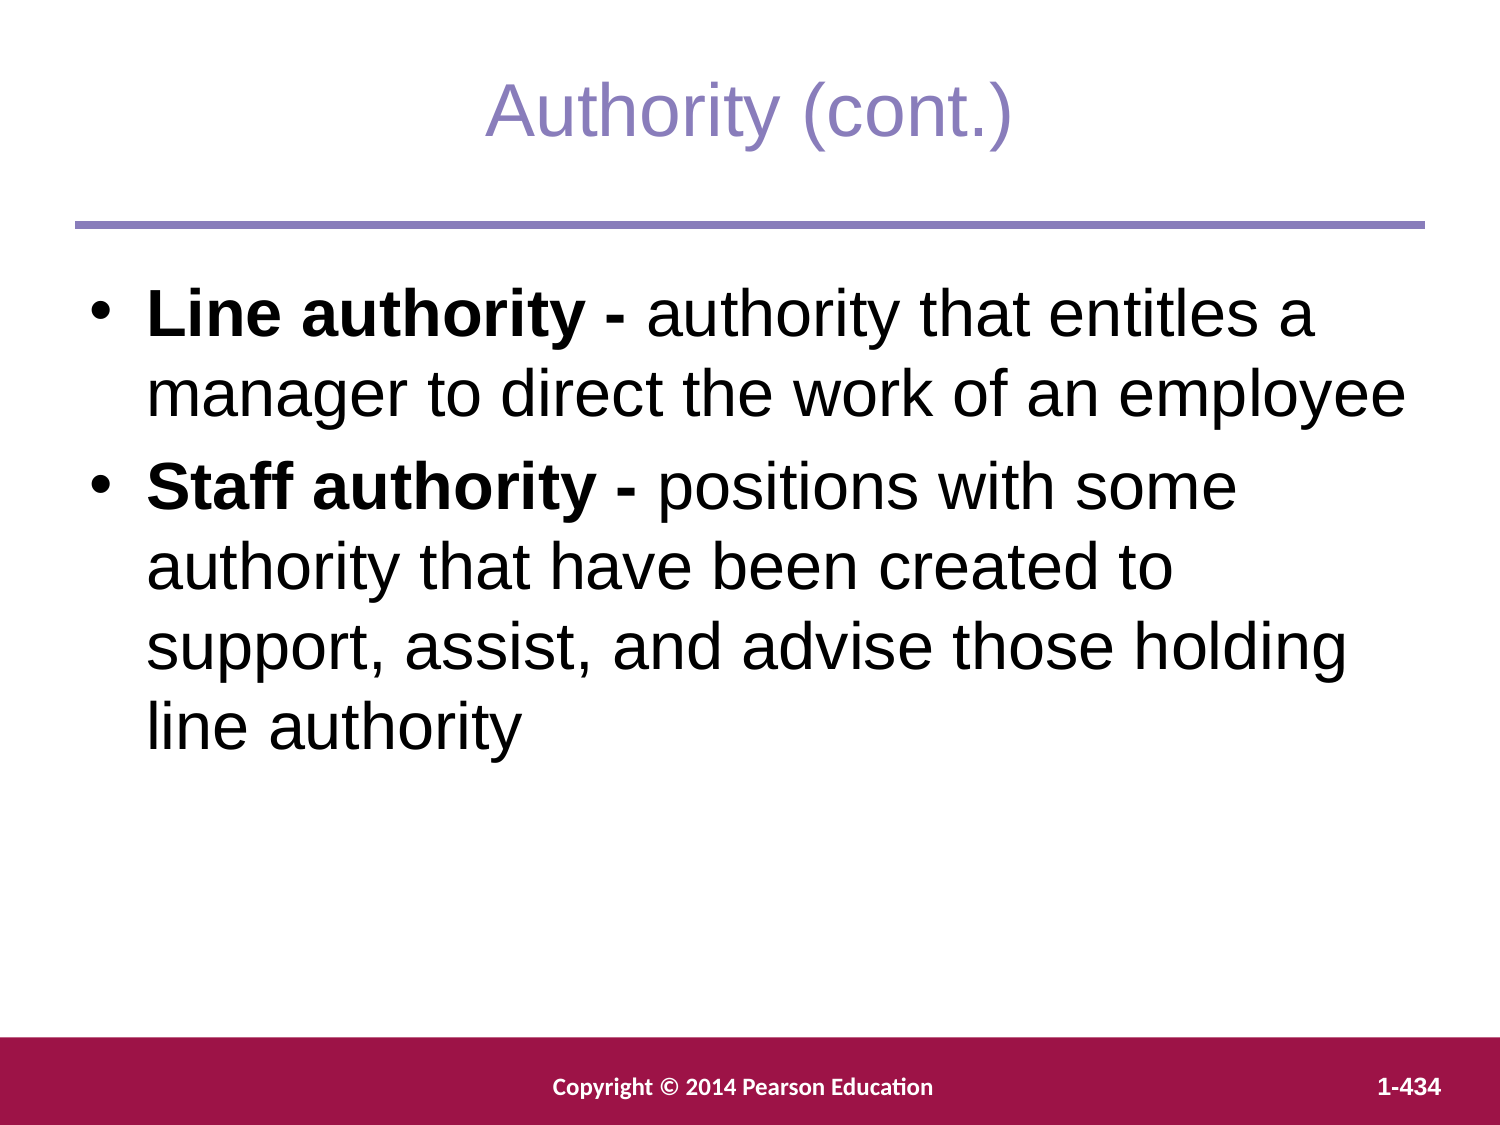

Authority (cont.)
Line authority - authority that entitles a manager to direct the work of an employee
Staff authority - positions with some authority that have been created to support, assist, and advise those holding line authority